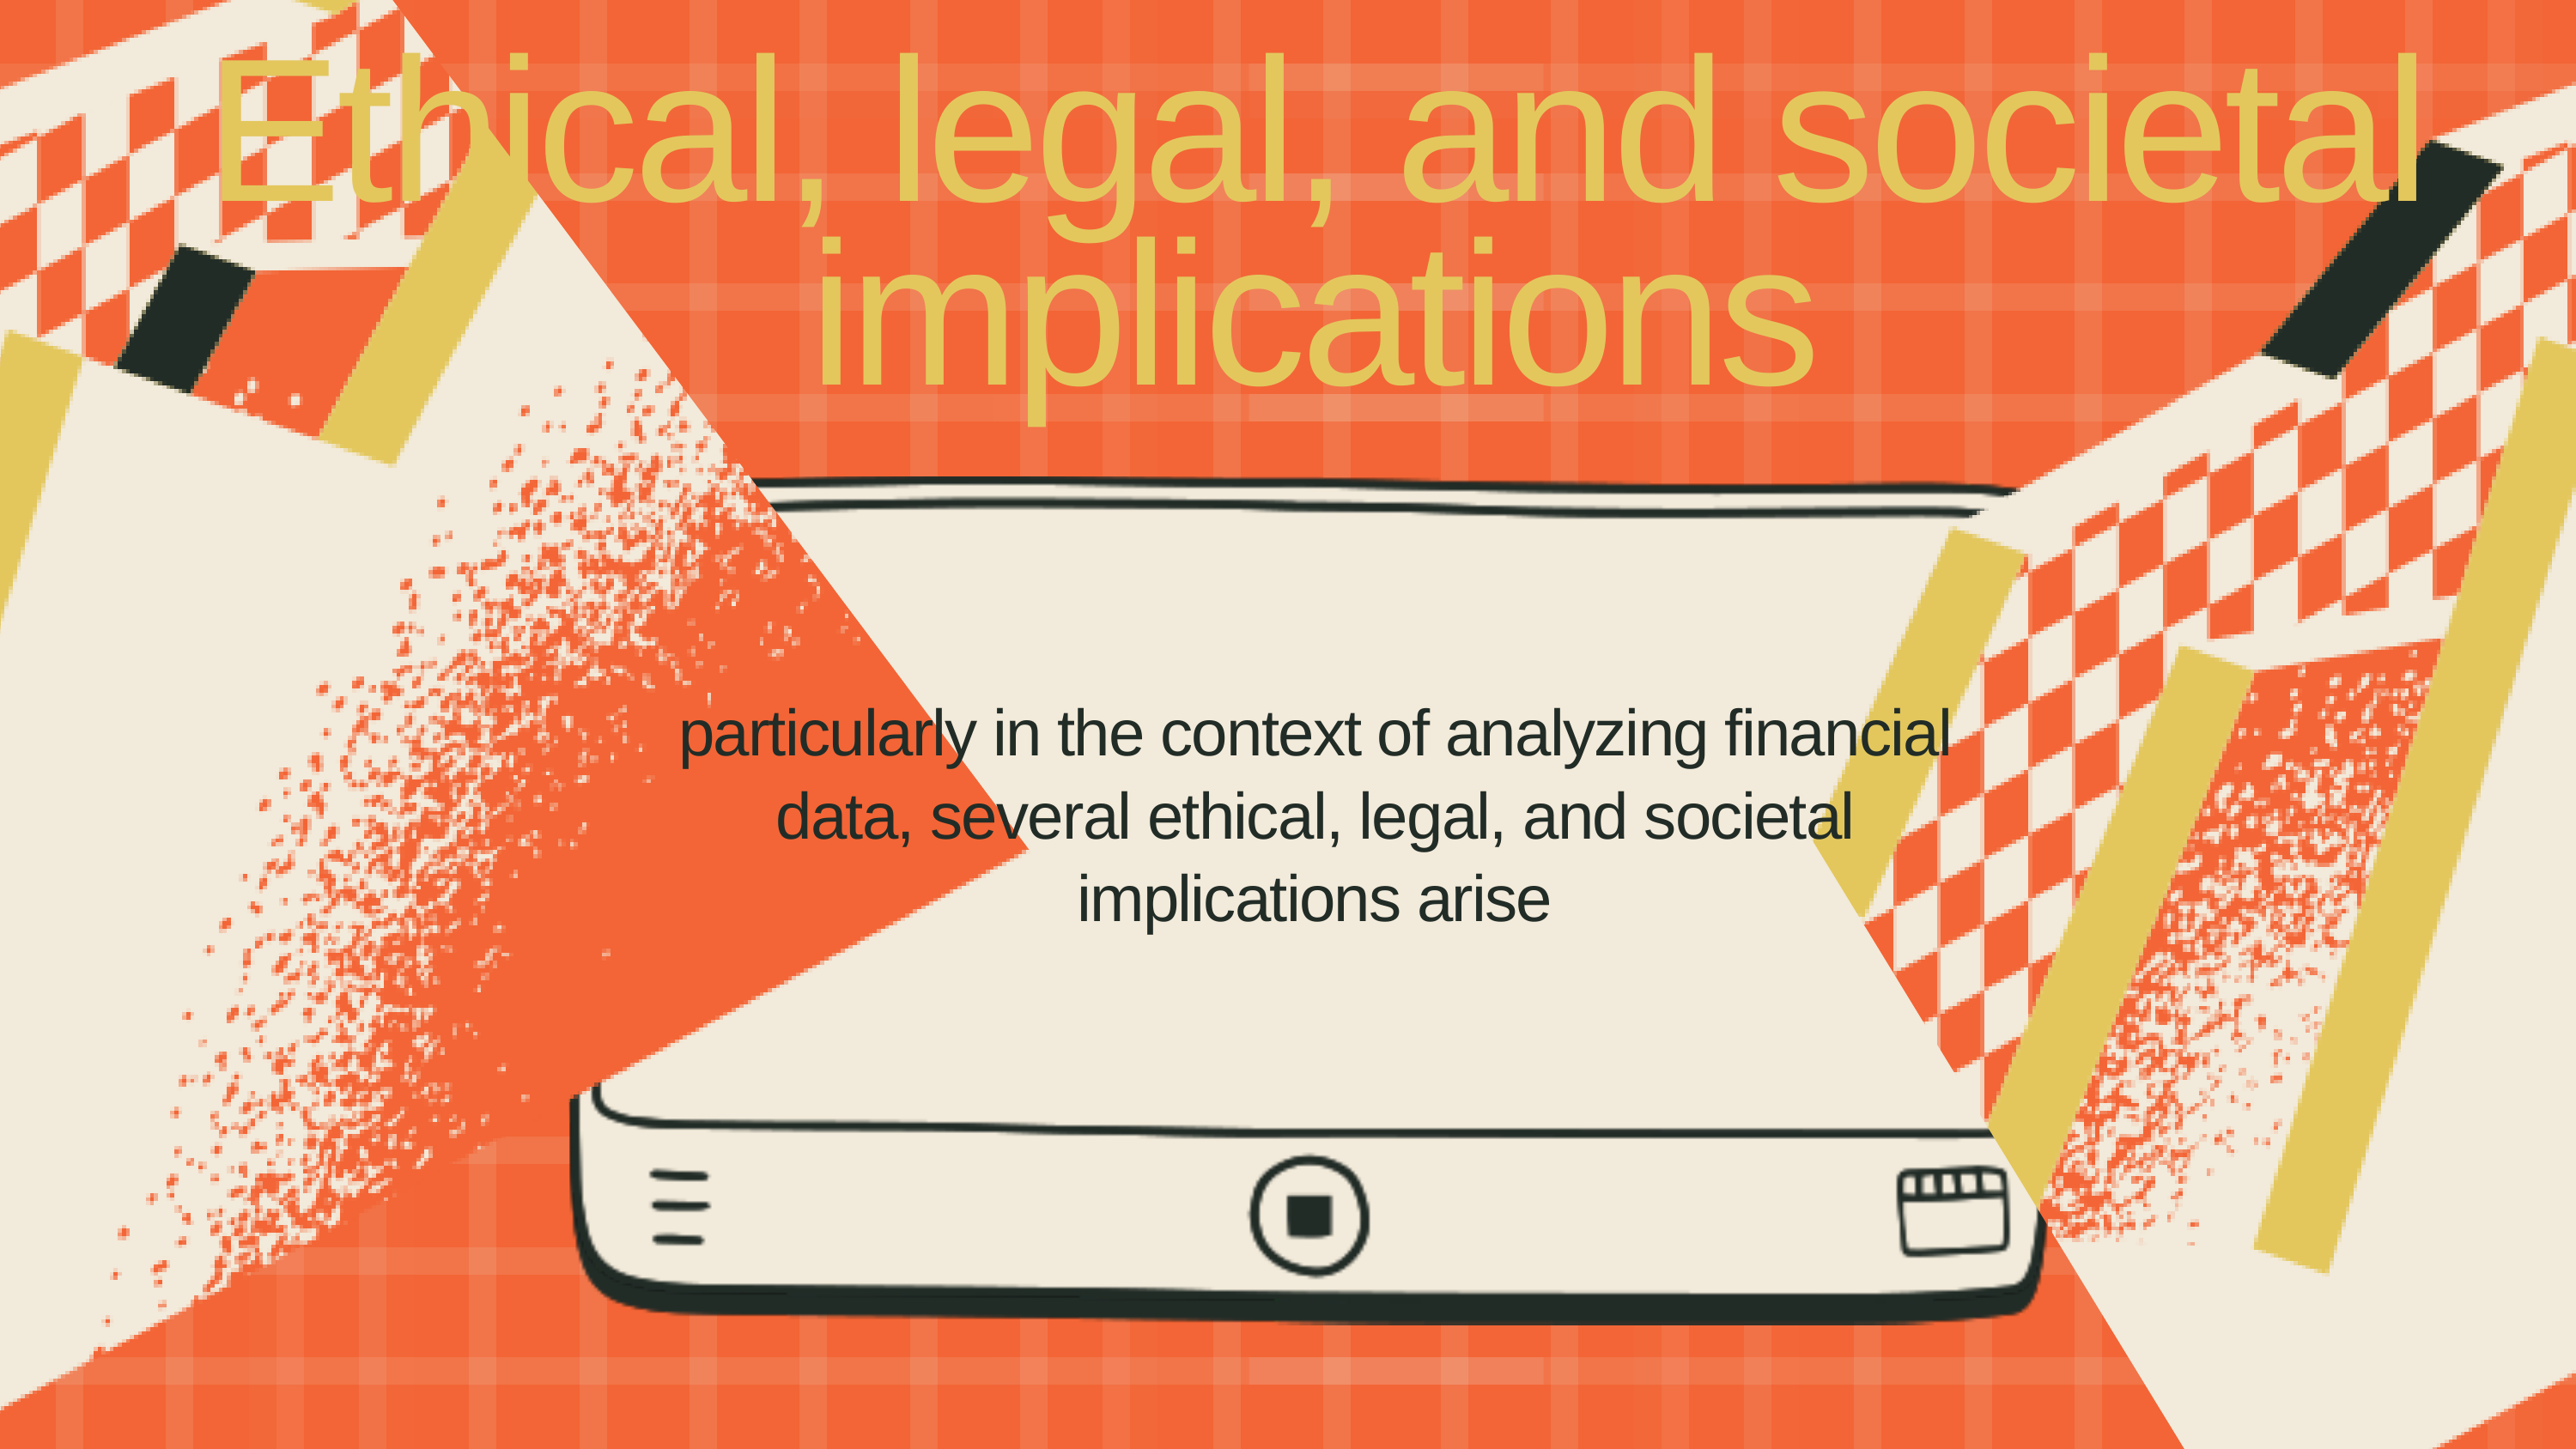

Ethical, legal, and societal implications

particularly in the context of analyzing financial data, several ethical, legal, and societal implications arise